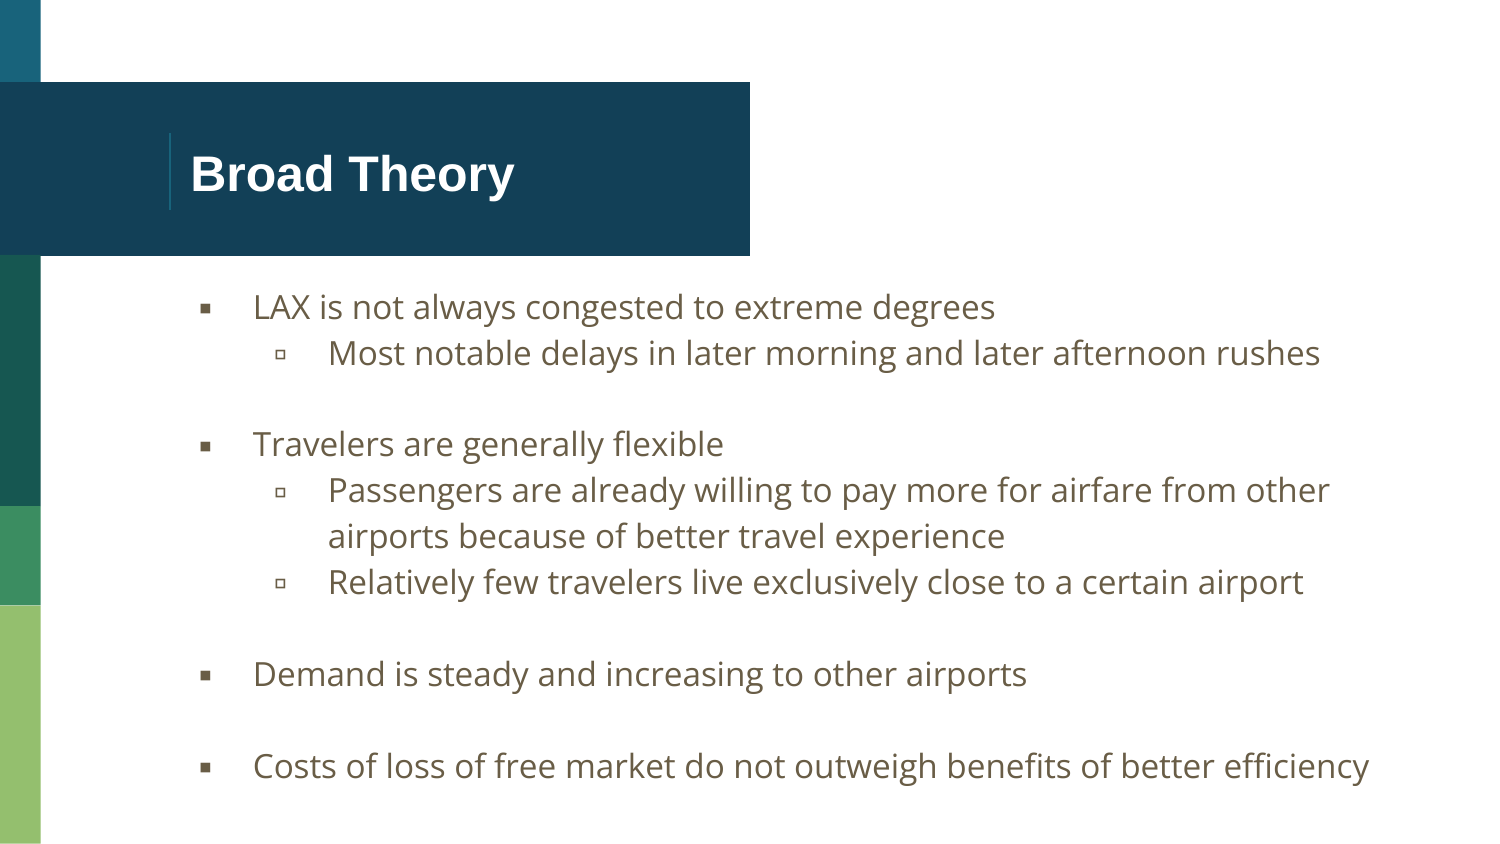

# Broad Theory
LAX is not always congested to extreme degrees
Most notable delays in later morning and later afternoon rushes

Travelers are generally flexible
Passengers are already willing to pay more for airfare from other airports because of better travel experience
Relatively few travelers live exclusively close to a certain airport

Demand is steady and increasing to other airports

Costs of loss of free market do not outweigh benefits of better efficiency